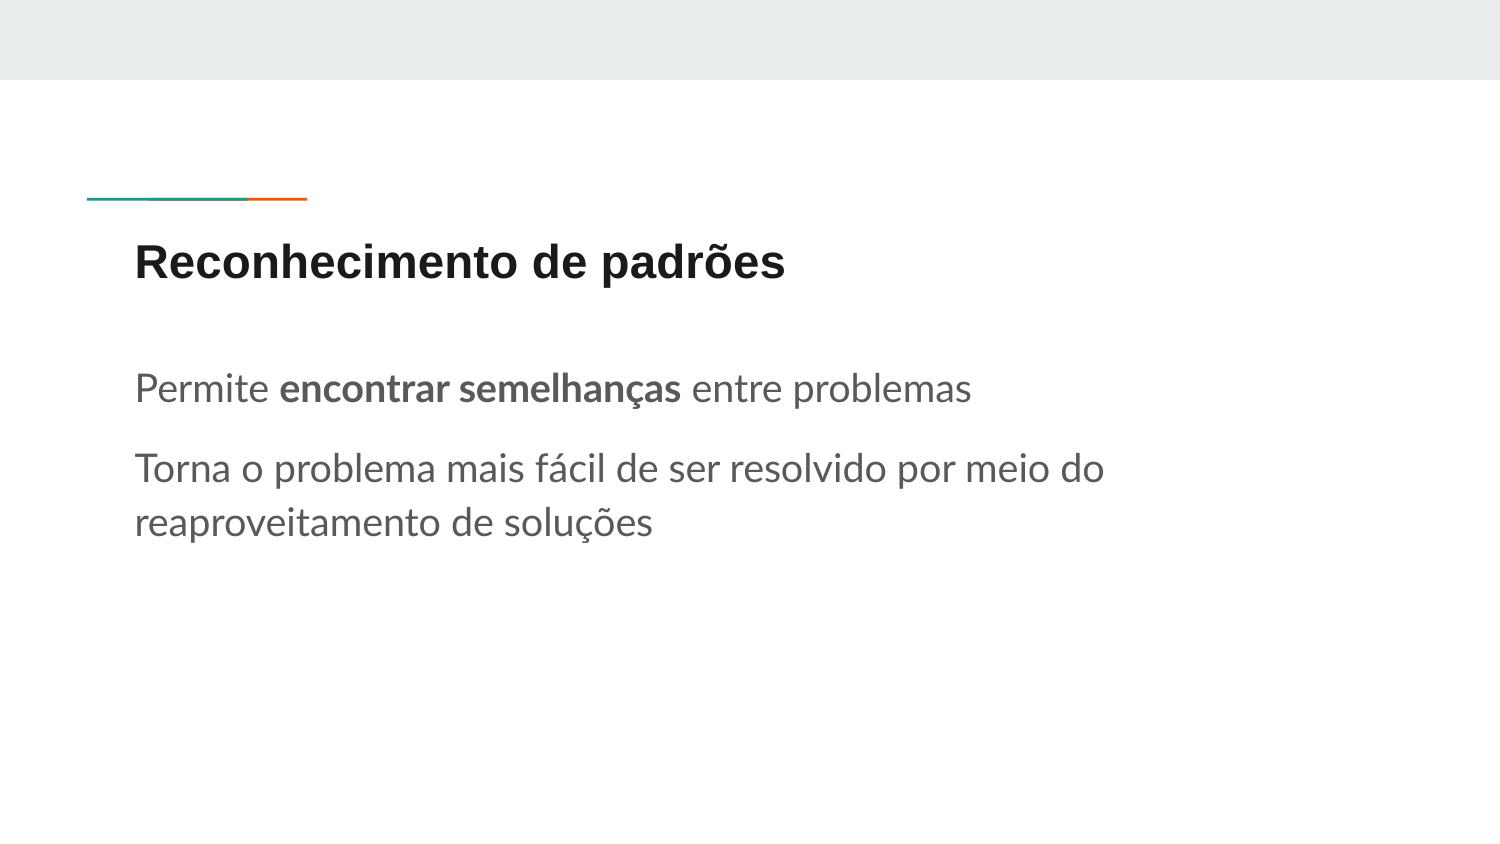

# Reconhecimento de padrões
Permite encontrar semelhanças entre problemas
Torna o problema mais fácil de ser resolvido por meio do reaproveitamento de soluções